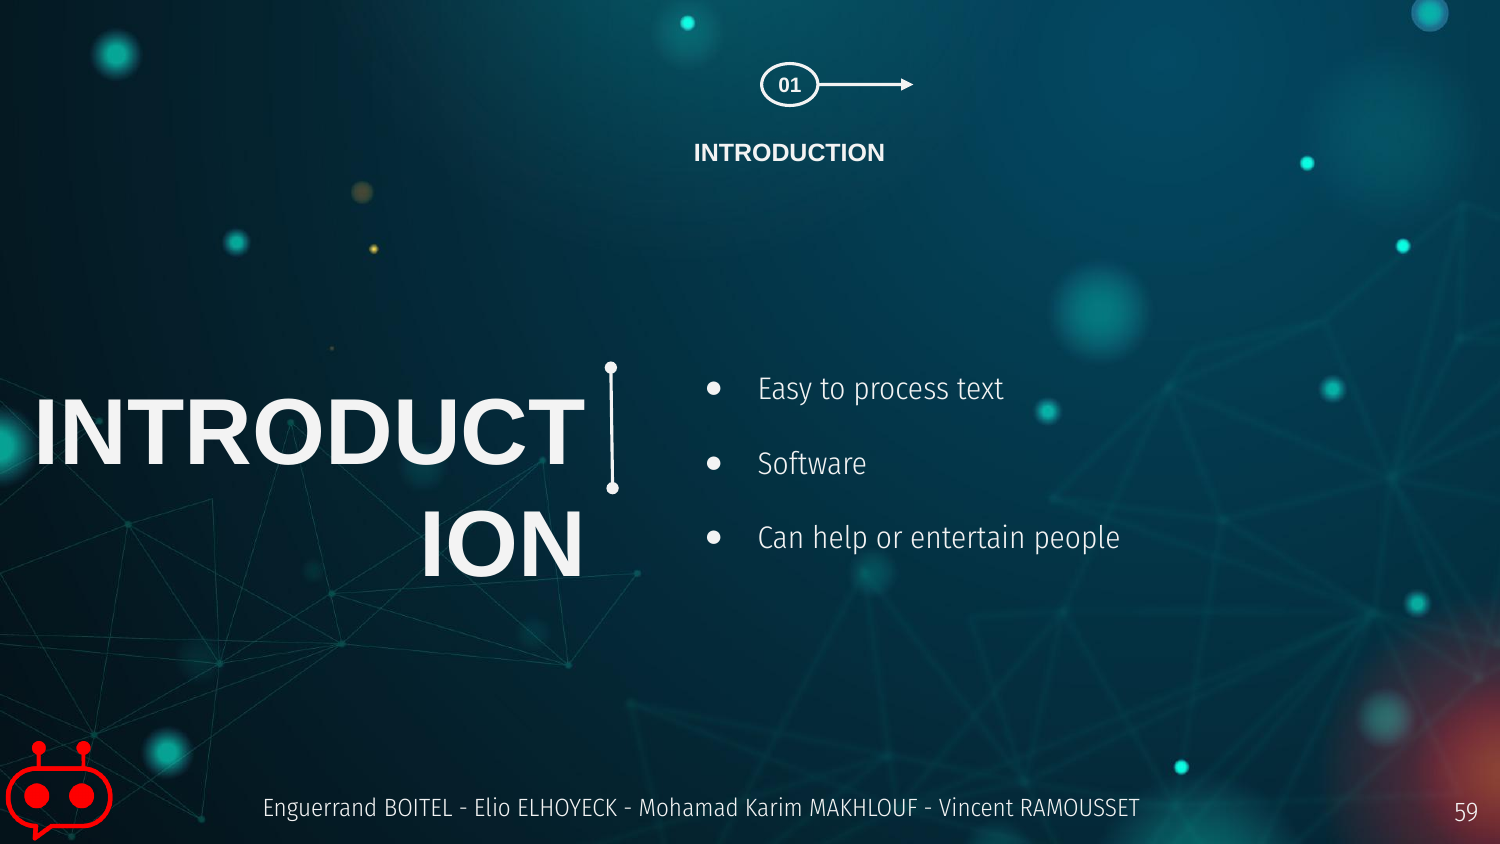

01
INTRODUCTION
Easy to process text
Software
Can help or entertain people
# INTRODUCTION
Enguerrand BOITEL - Elio ELHOYECK - Mohamad Karim MAKHLOUF - Vincent RAMOUSSET
59